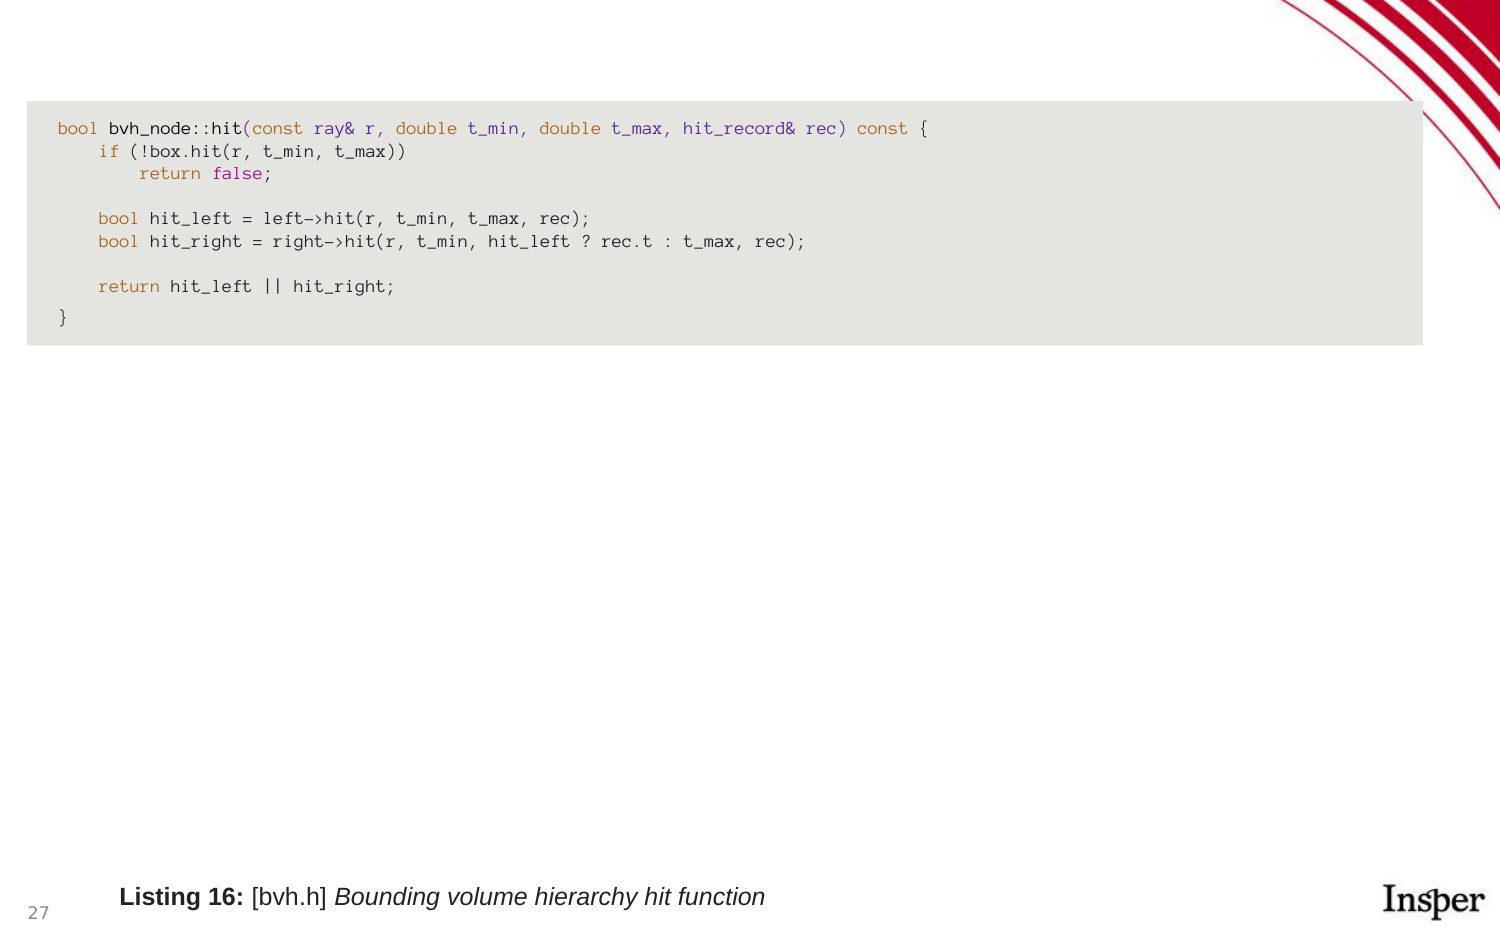

#
bool bvh_node::hit(const ray& r, double t_min, double t_max, hit_record& rec) const {
    if (!box.hit(r, t_min, t_max))
        return false;

    bool hit_left = left->hit(r, t_min, t_max, rec);
    bool hit_right = right->hit(r, t_min, hit_left ? rec.t : t_max, rec);

    return hit_left || hit_right;
}
Listing 16: [bvh.h] Bounding volume hierarchy hit function
27